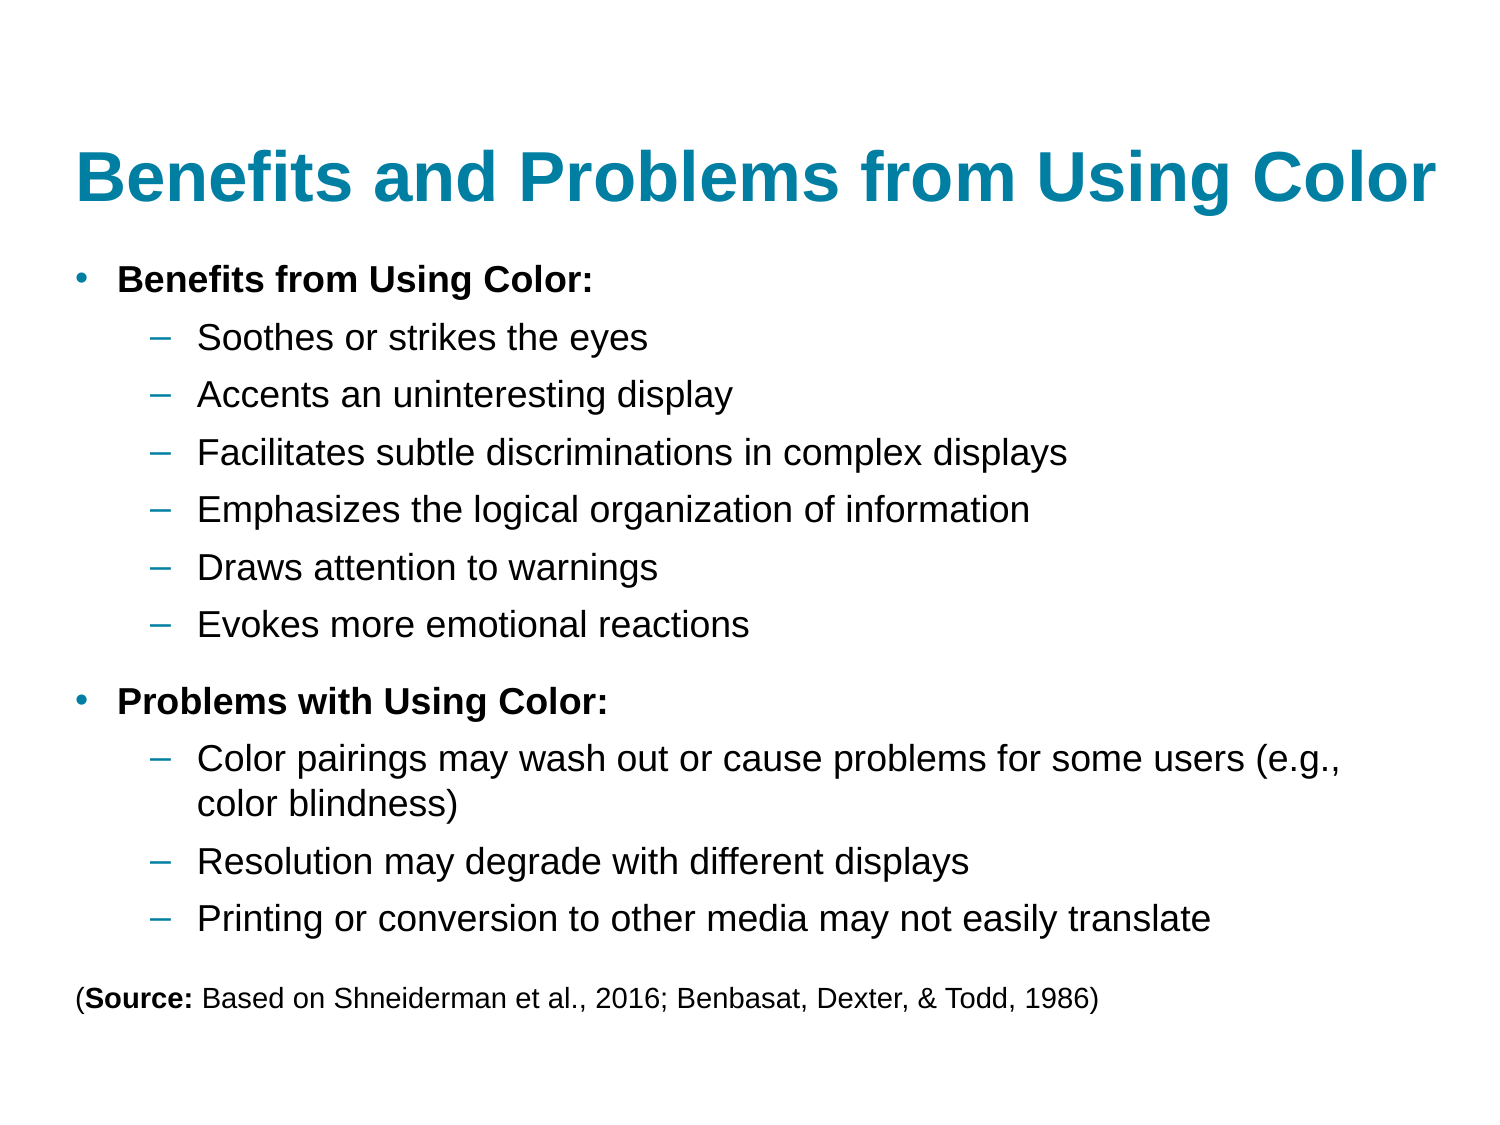

# Benefits and Problems from Using Color
Benefits from Using Color:
Soothes or strikes the eyes
Accents an uninteresting display
Facilitates subtle discriminations in complex displays
Emphasizes the logical organization of information
Draws attention to warnings
Evokes more emotional reactions
Problems with Using Color:
Color pairings may wash out or cause problems for some users (e.g., color blindness)
Resolution may degrade with different displays
Printing or conversion to other media may not easily translate
(Source: Based on Shneiderman et al., 2016; Benbasat, Dexter, & Todd, 1986)